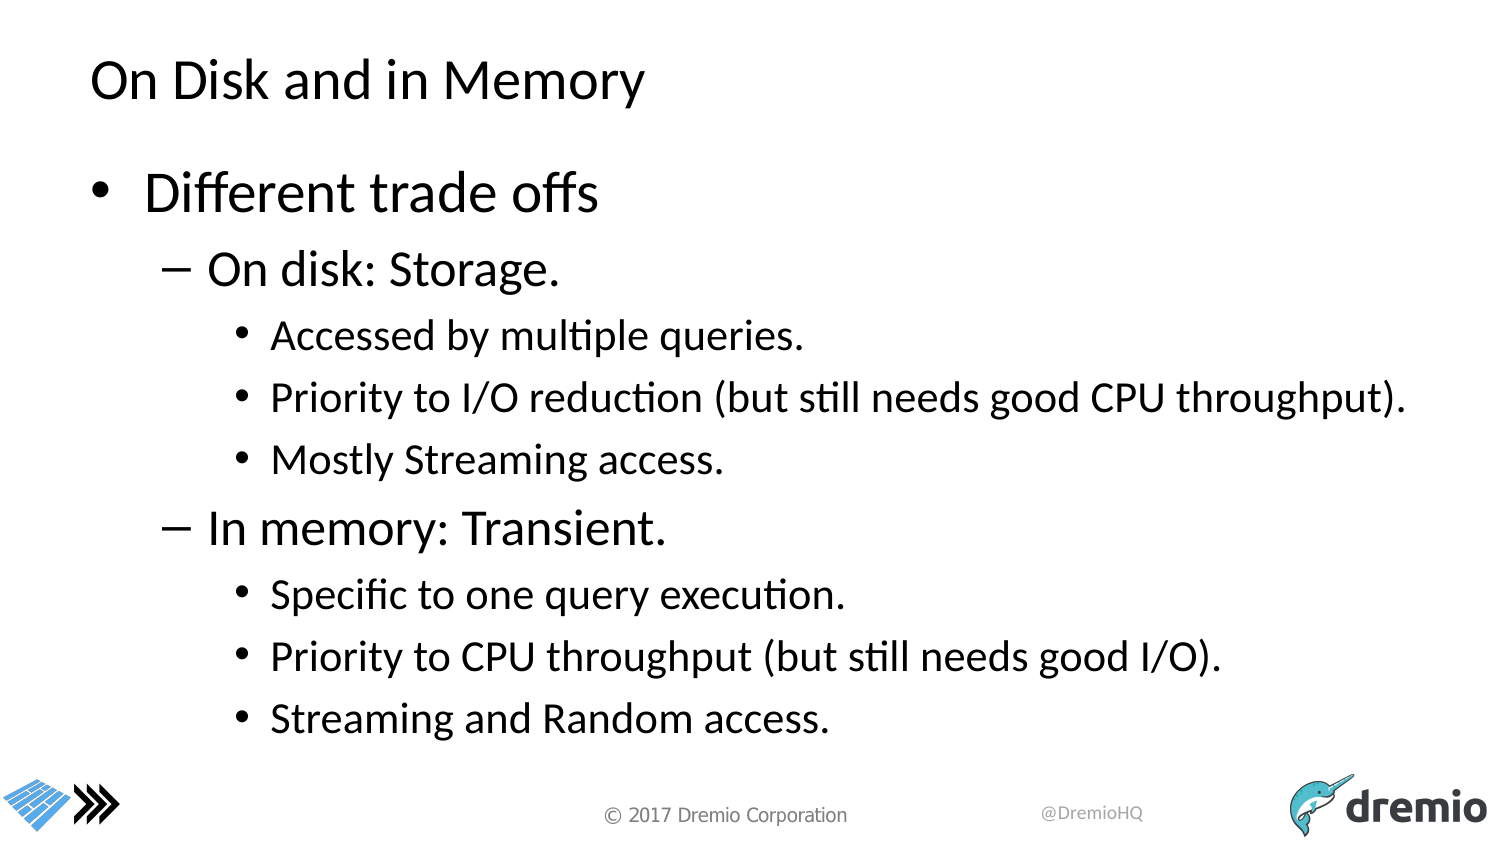

# On Disk and in Memory
Different trade offs
On disk: Storage.
Accessed by multiple queries.
Priority to I/O reduction (but still needs good CPU throughput).
Mostly Streaming access.
In memory: Transient.
Specific to one query execution.
Priority to CPU throughput (but still needs good I/O).
Streaming and Random access.